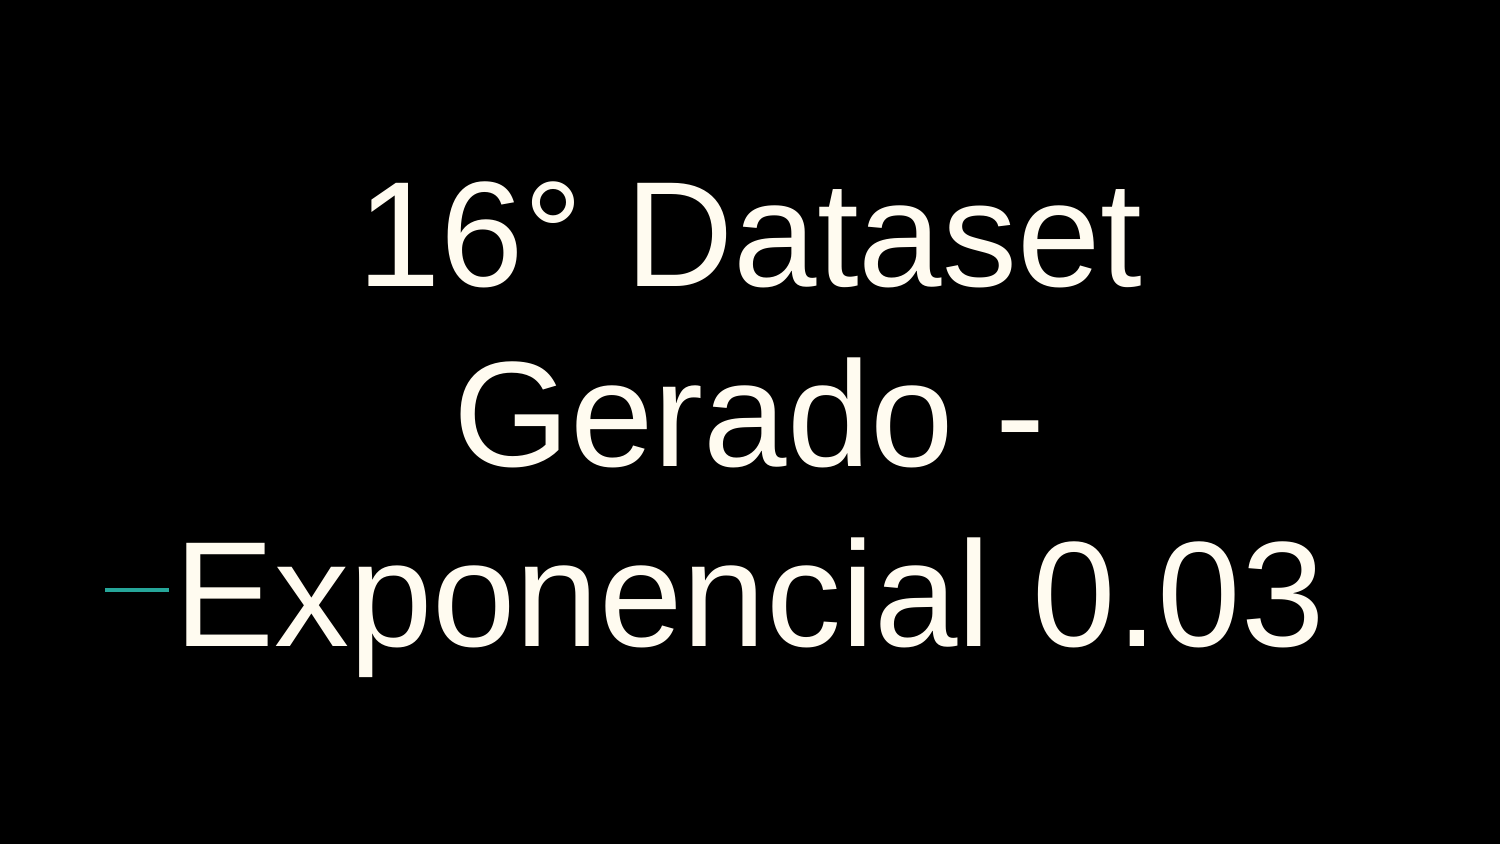

# 16° Dataset Gerado - Exponencial 0.03